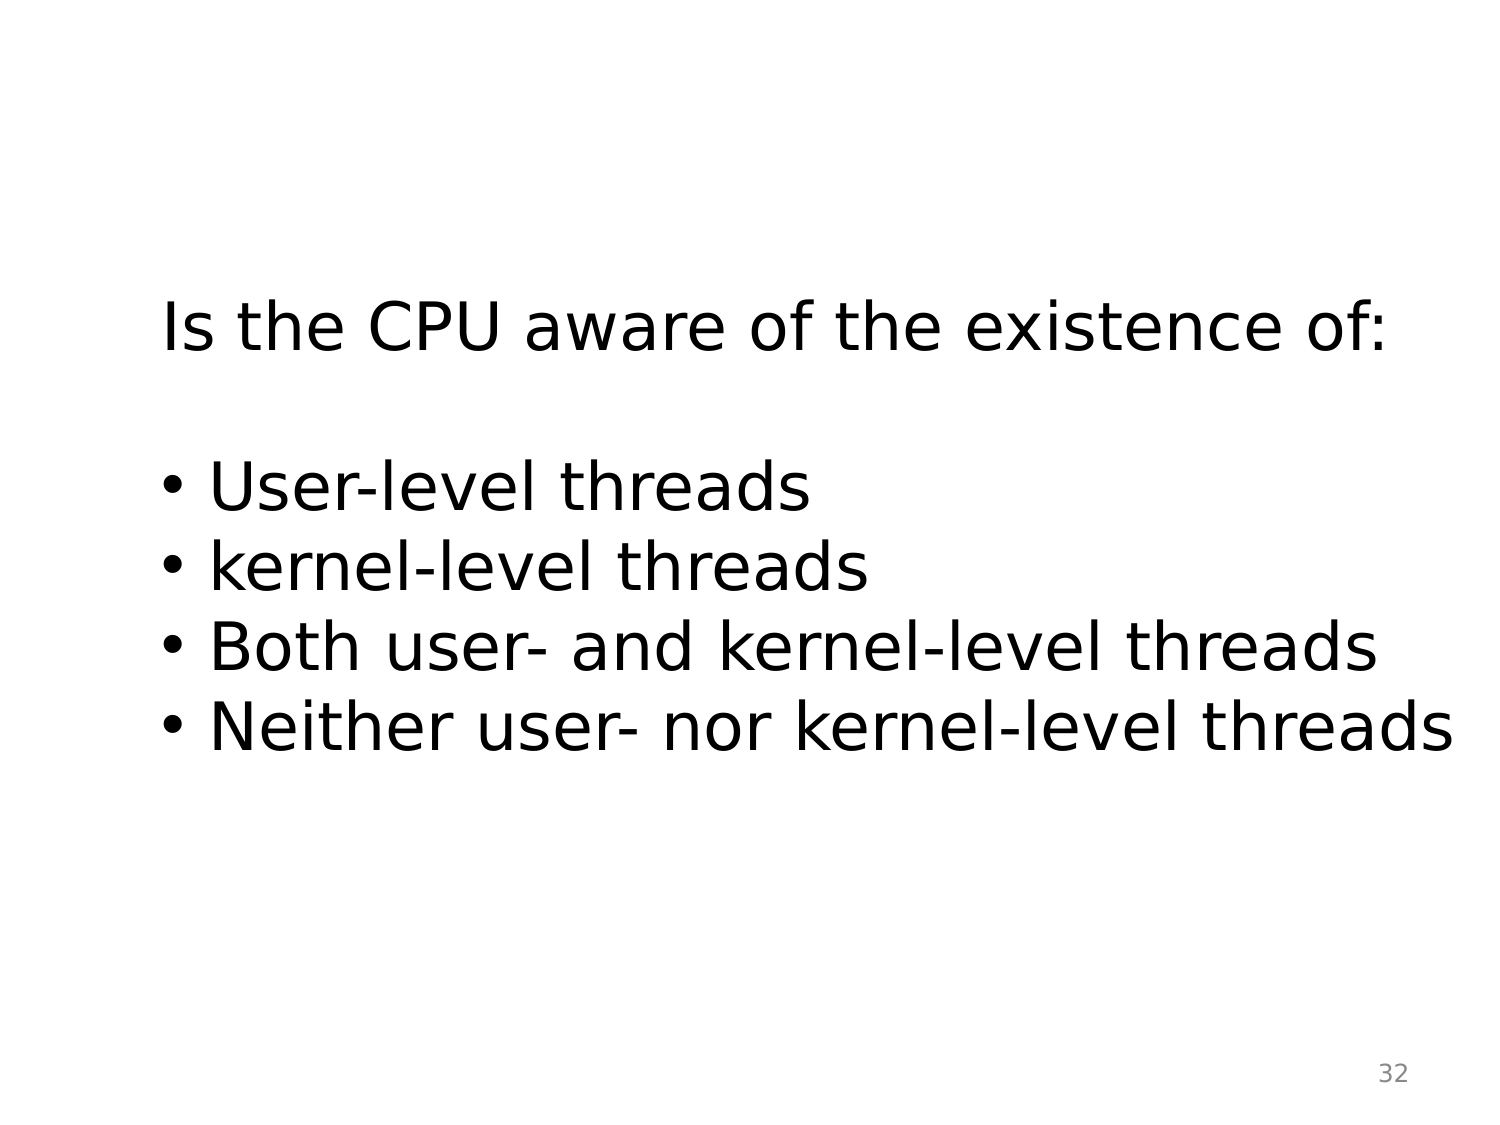

Is the CPU aware of the existence of:

User-level threads
kernel-level threads
Both user- and kernel-level threads
Neither user- nor kernel-level threads

32